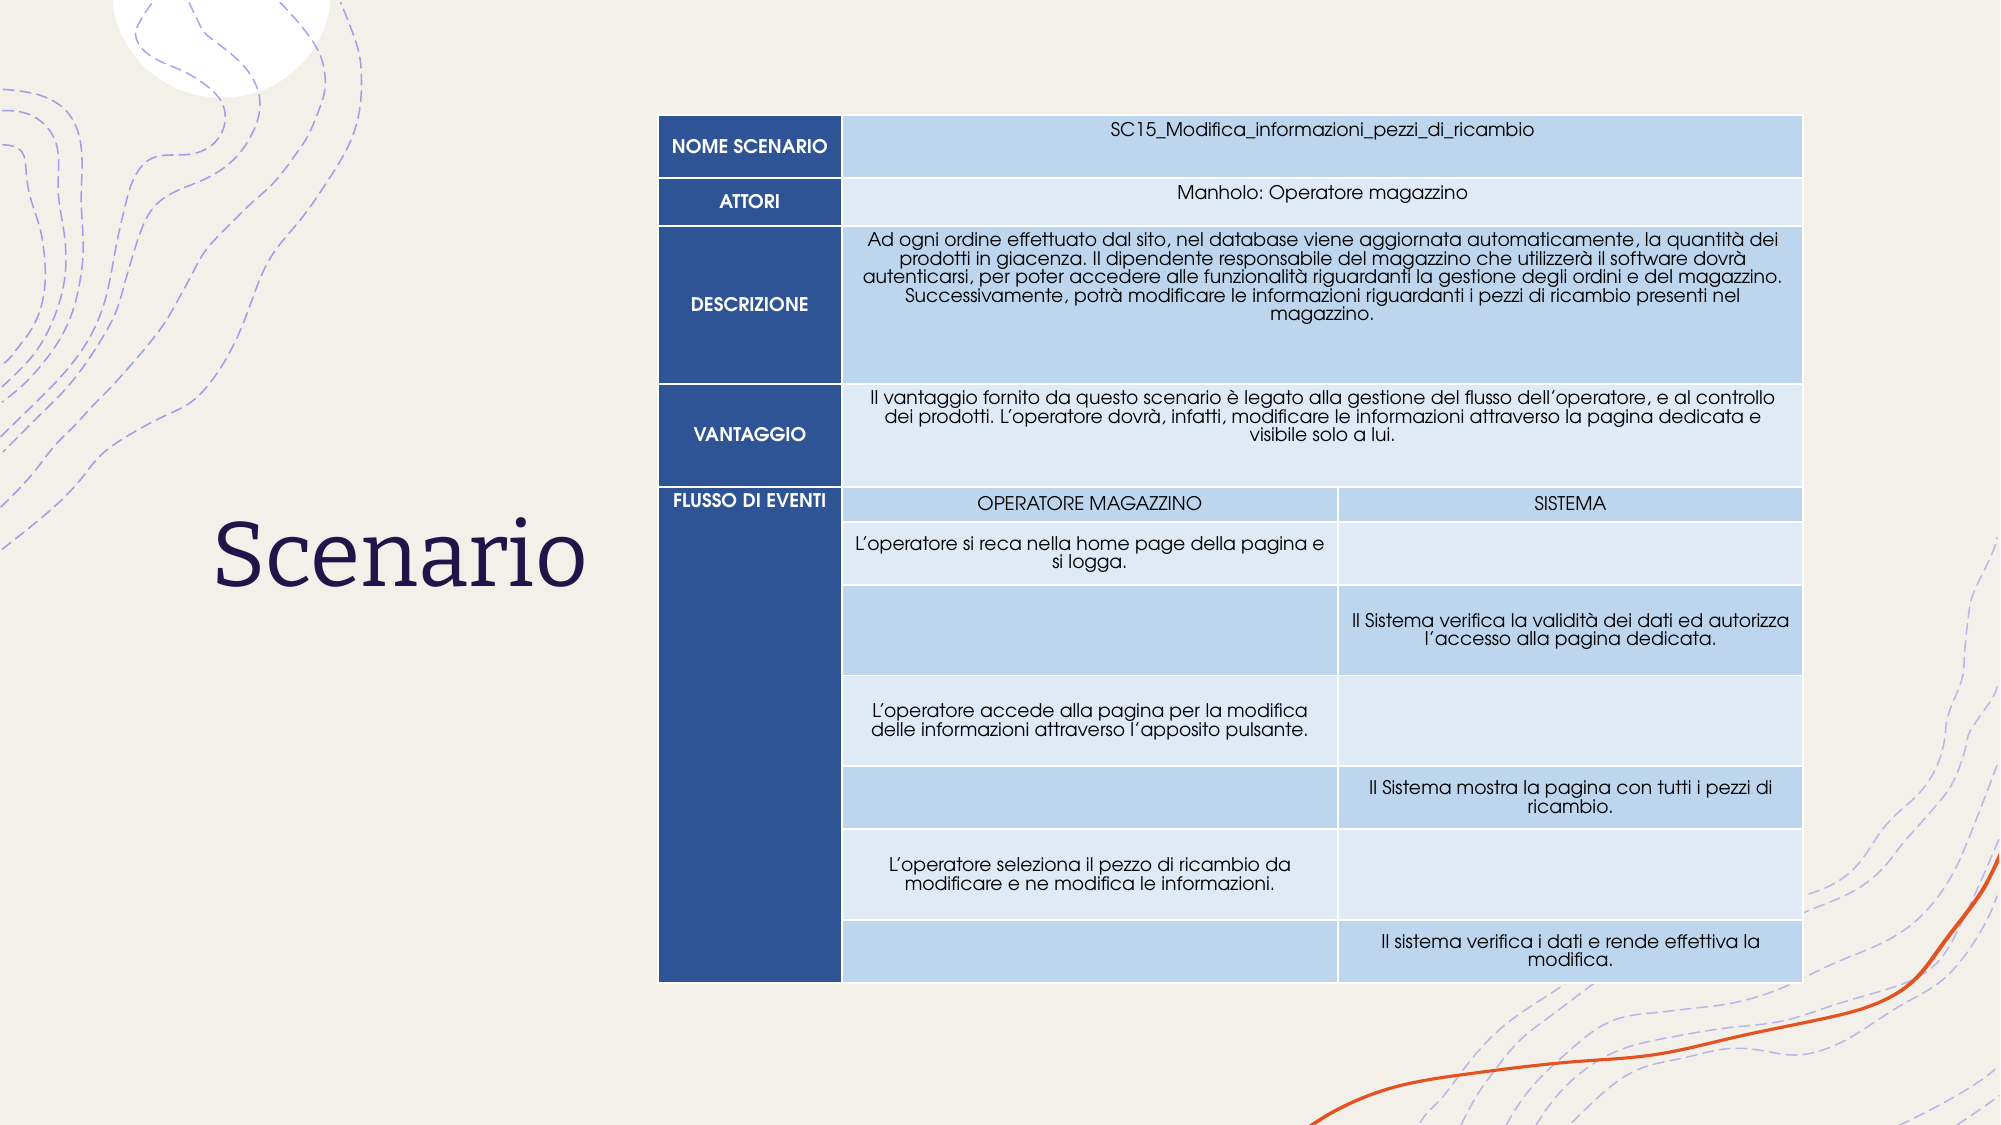

# Scenario
| NOME SCENARIO | SC15\_Modifica\_informazioni\_pezzi\_di\_ricambio |  |
| --- | --- | --- |
| ATTORI | Manholo: Operatore magazzino |  |
| DESCRIZIONE | Ad ogni ordine effettuato dal sito, nel database viene aggiornata automaticamente, la quantità dei prodotti in giacenza. Il dipendente responsabile del magazzino che utilizzerà il software dovrà autenticarsi, per poter accedere alle funzionalità riguardanti la gestione degli ordini e del magazzino. Successivamente, potrà modificare le informazioni riguardanti i pezzi di ricambio presenti nel magazzino. |  |
| VANTAGGIO | Il vantaggio fornito da questo scenario è legato alla gestione del flusso dell’operatore, e al controllo dei prodotti. L’operatore dovrà, infatti, modificare le informazioni attraverso la pagina dedicata e visibile solo a lui. |  |
| FLUSSO DI EVENTI | OPERATORE MAGAZZINO | SISTEMA |
|  | L’operatore si reca nella home page della pagina e si logga. |  |
|  |  | Il Sistema verifica la validità dei dati ed autorizza l’accesso alla pagina dedicata. |
|  | L’operatore accede alla pagina per la modifica delle informazioni attraverso l’apposito pulsante. |  |
|  |  | Il Sistema mostra la pagina con tutti i pezzi di ricambio. |
|  | L’operatore seleziona il pezzo di ricambio da modificare e ne modifica le informazioni. |  |
|  |  | Il sistema verifica i dati e rende effettiva la modifica. |